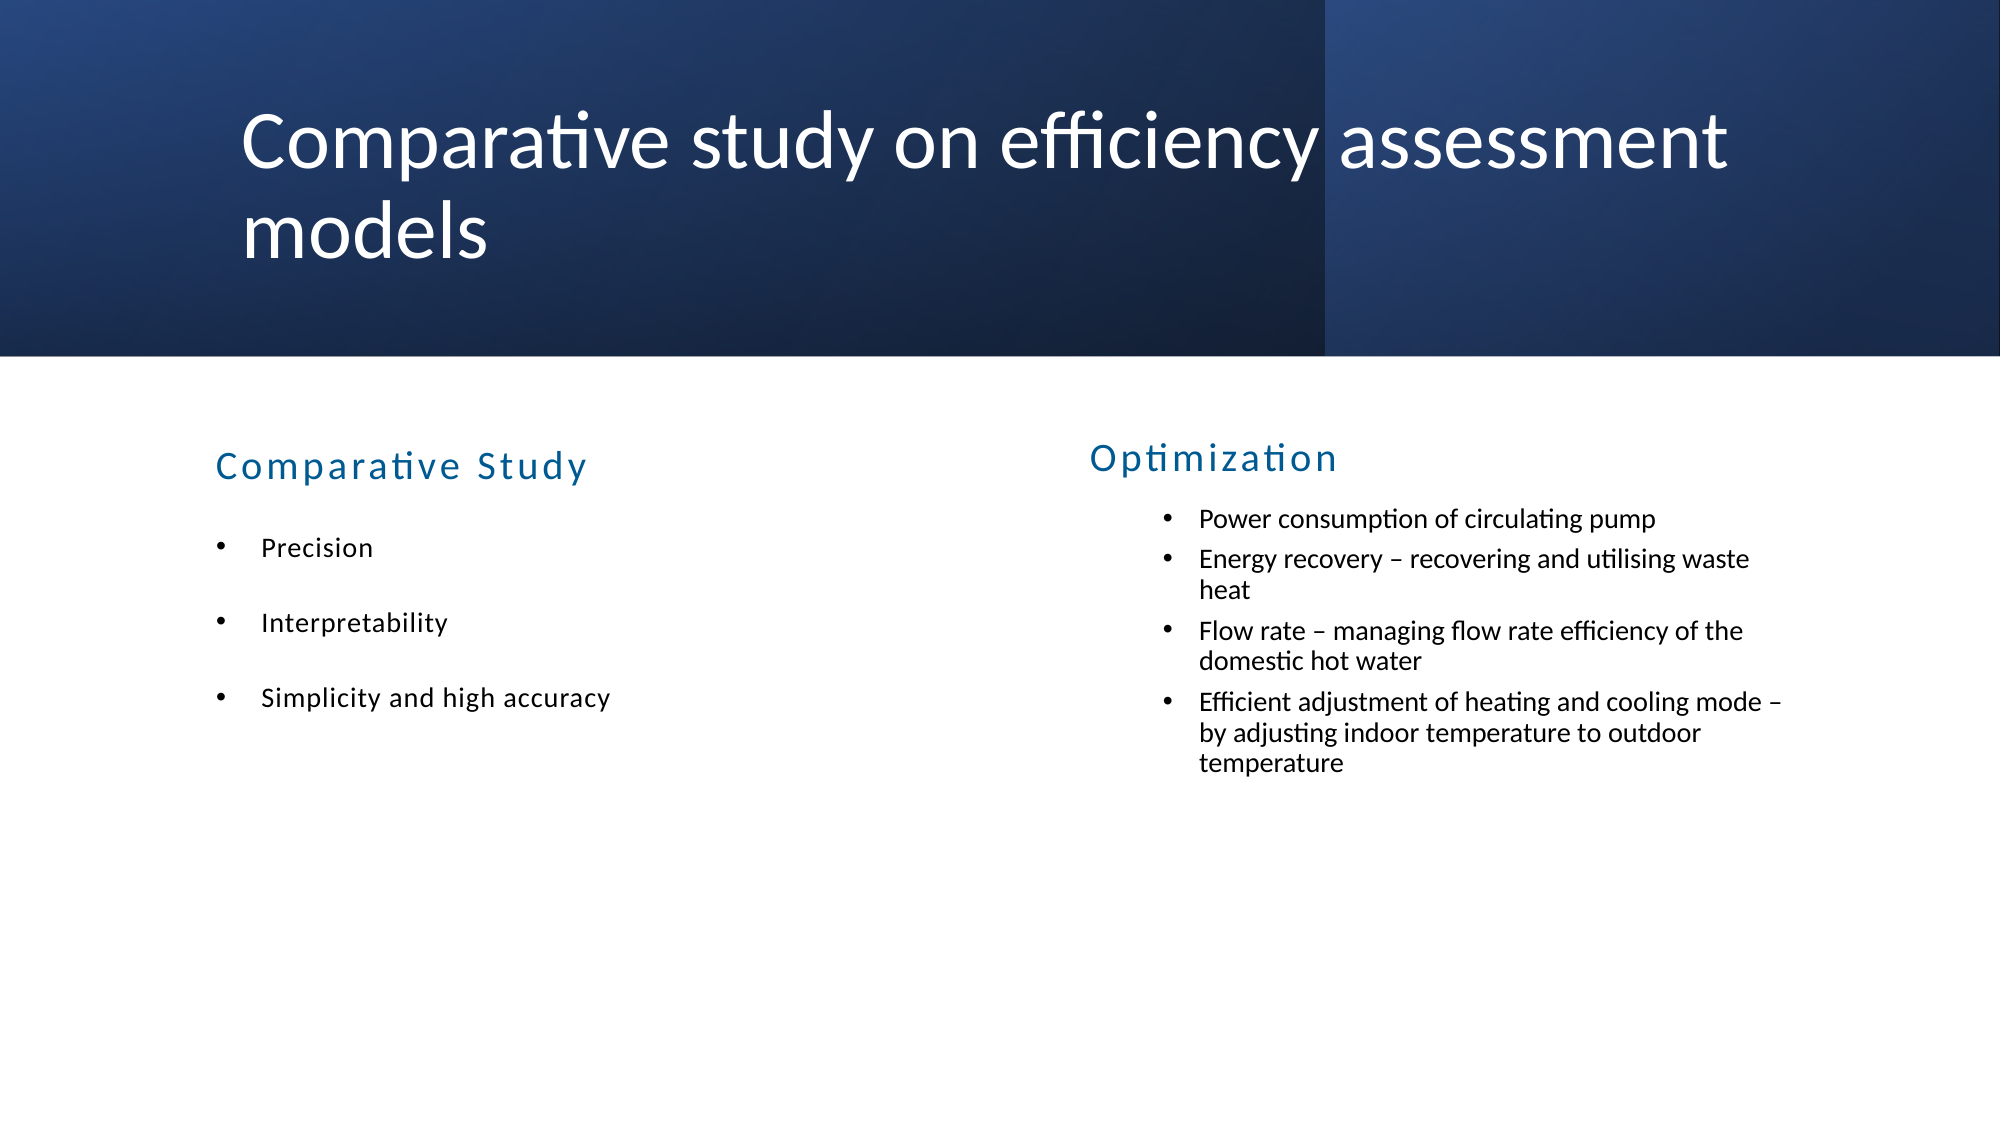

# Comparative study on efficiency assessment models
Optimization
Comparative Study
Power consumption of circulating pump
Energy recovery – recovering and utilising waste heat
Flow rate – managing flow rate efficiency of the domestic hot water
Efficient adjustment of heating and cooling mode – by adjusting indoor temperature to outdoor temperature
Precision
Interpretability
Simplicity and high accuracy